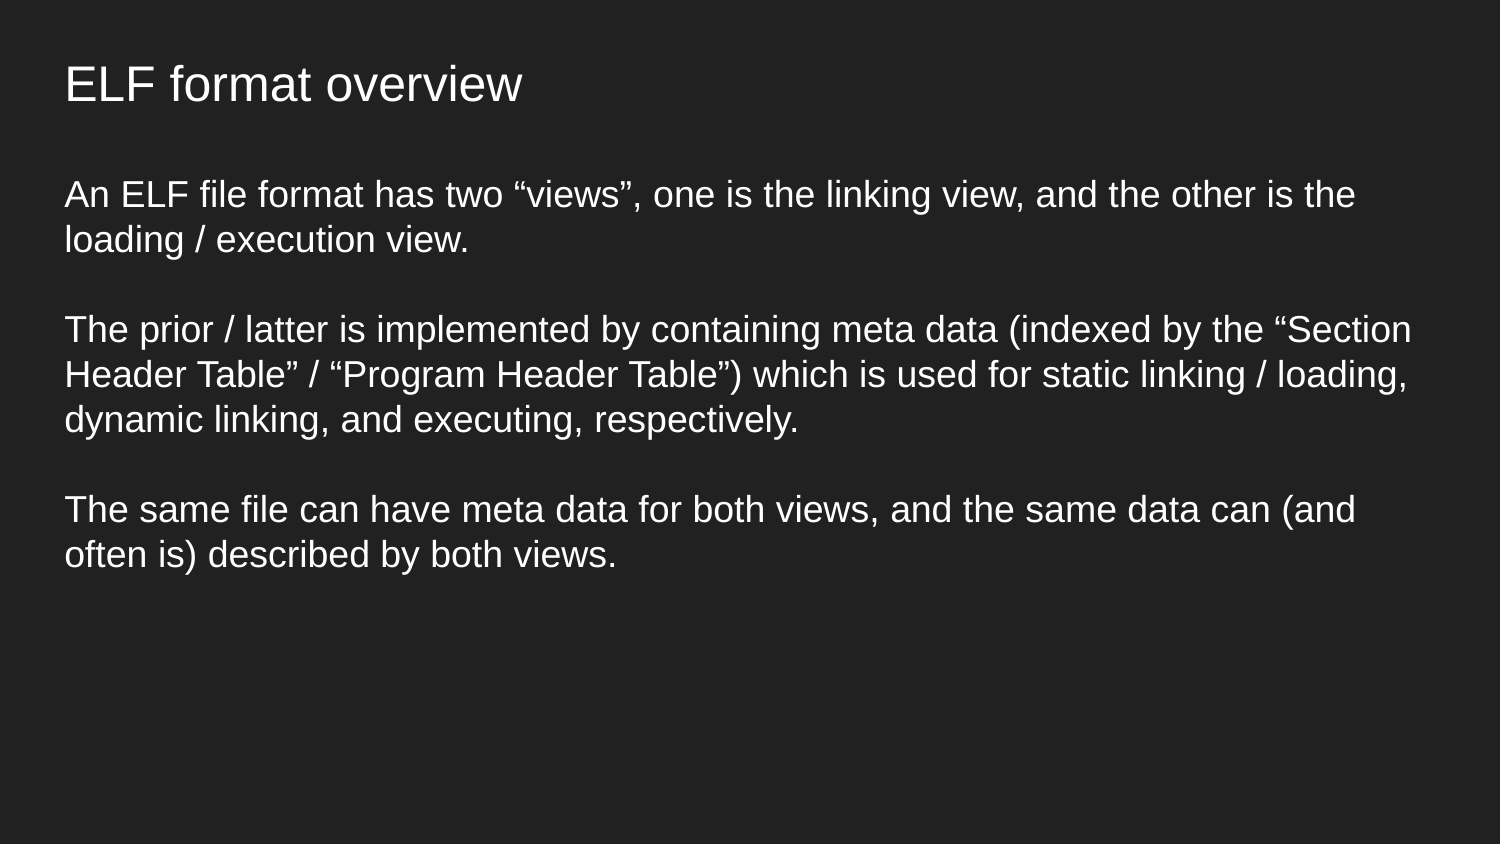

ELF format overview
An ELF file format has two “views”, one is the linking view, and the other is the loading / execution view.

The prior / latter is implemented by containing meta data (indexed by the “Section Header Table” / “Program Header Table”) which is used for static linking / loading, dynamic linking, and executing, respectively.

The same file can have meta data for both views, and the same data can (and often is) described by both views.